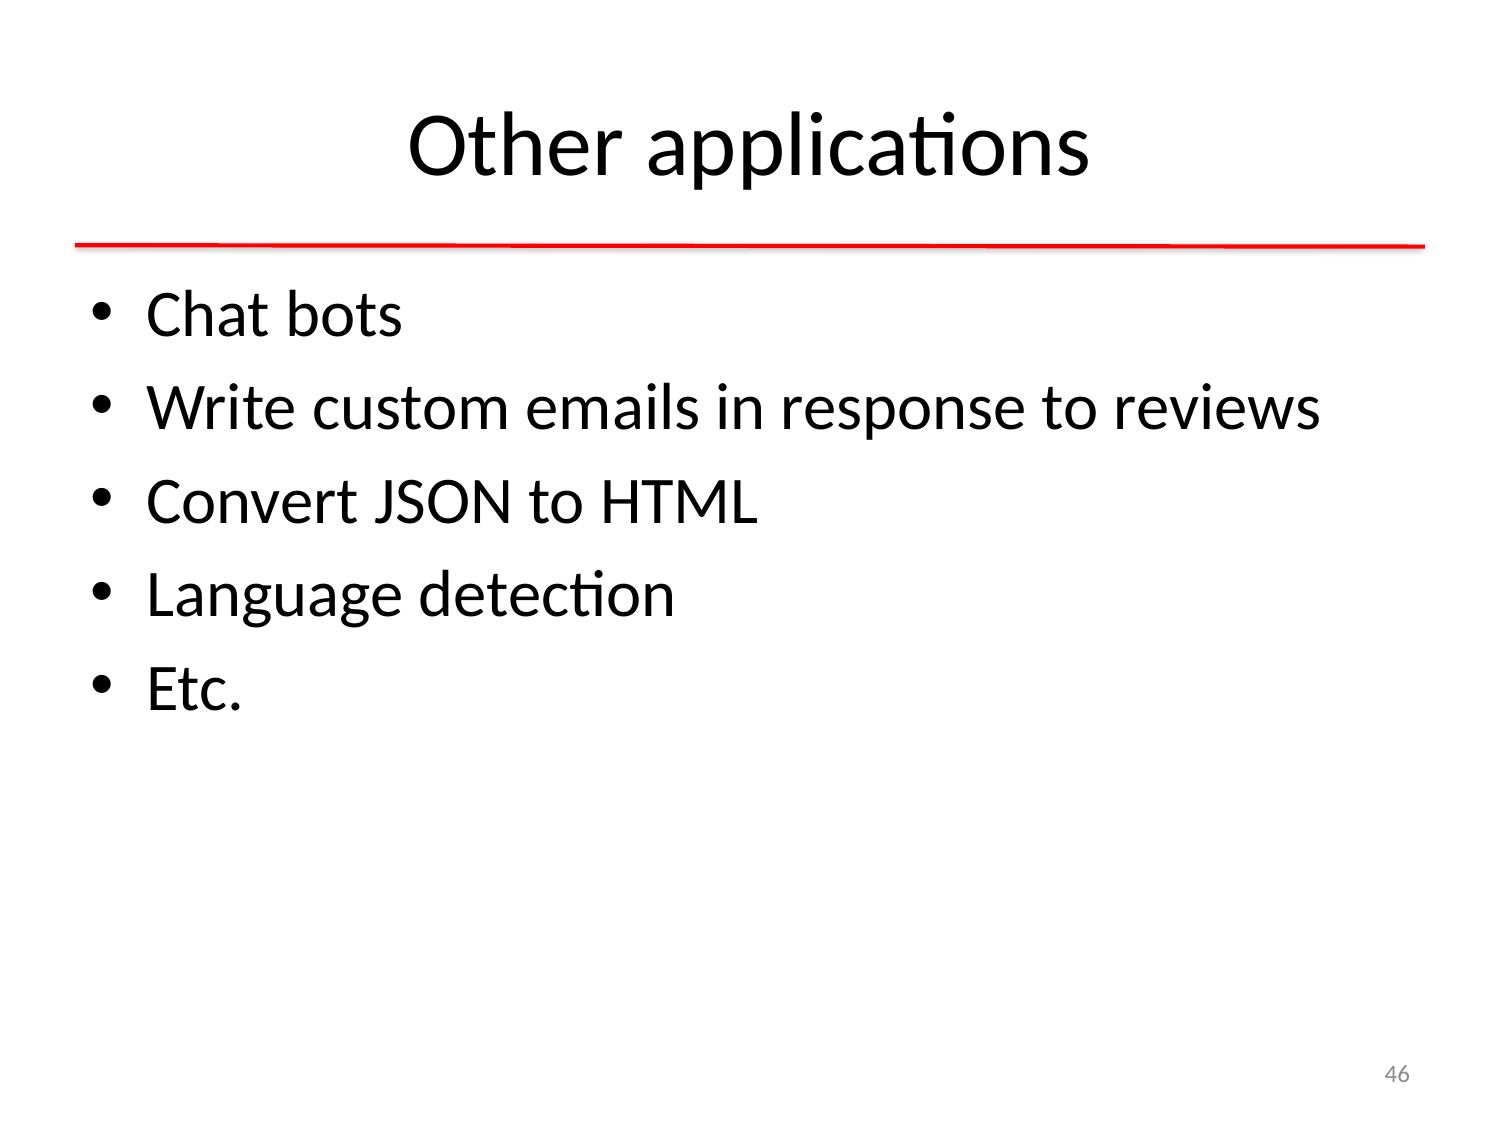

# Other applications
Chat bots
Write custom emails in response to reviews
Convert JSON to HTML
Language detection
Etc.
46